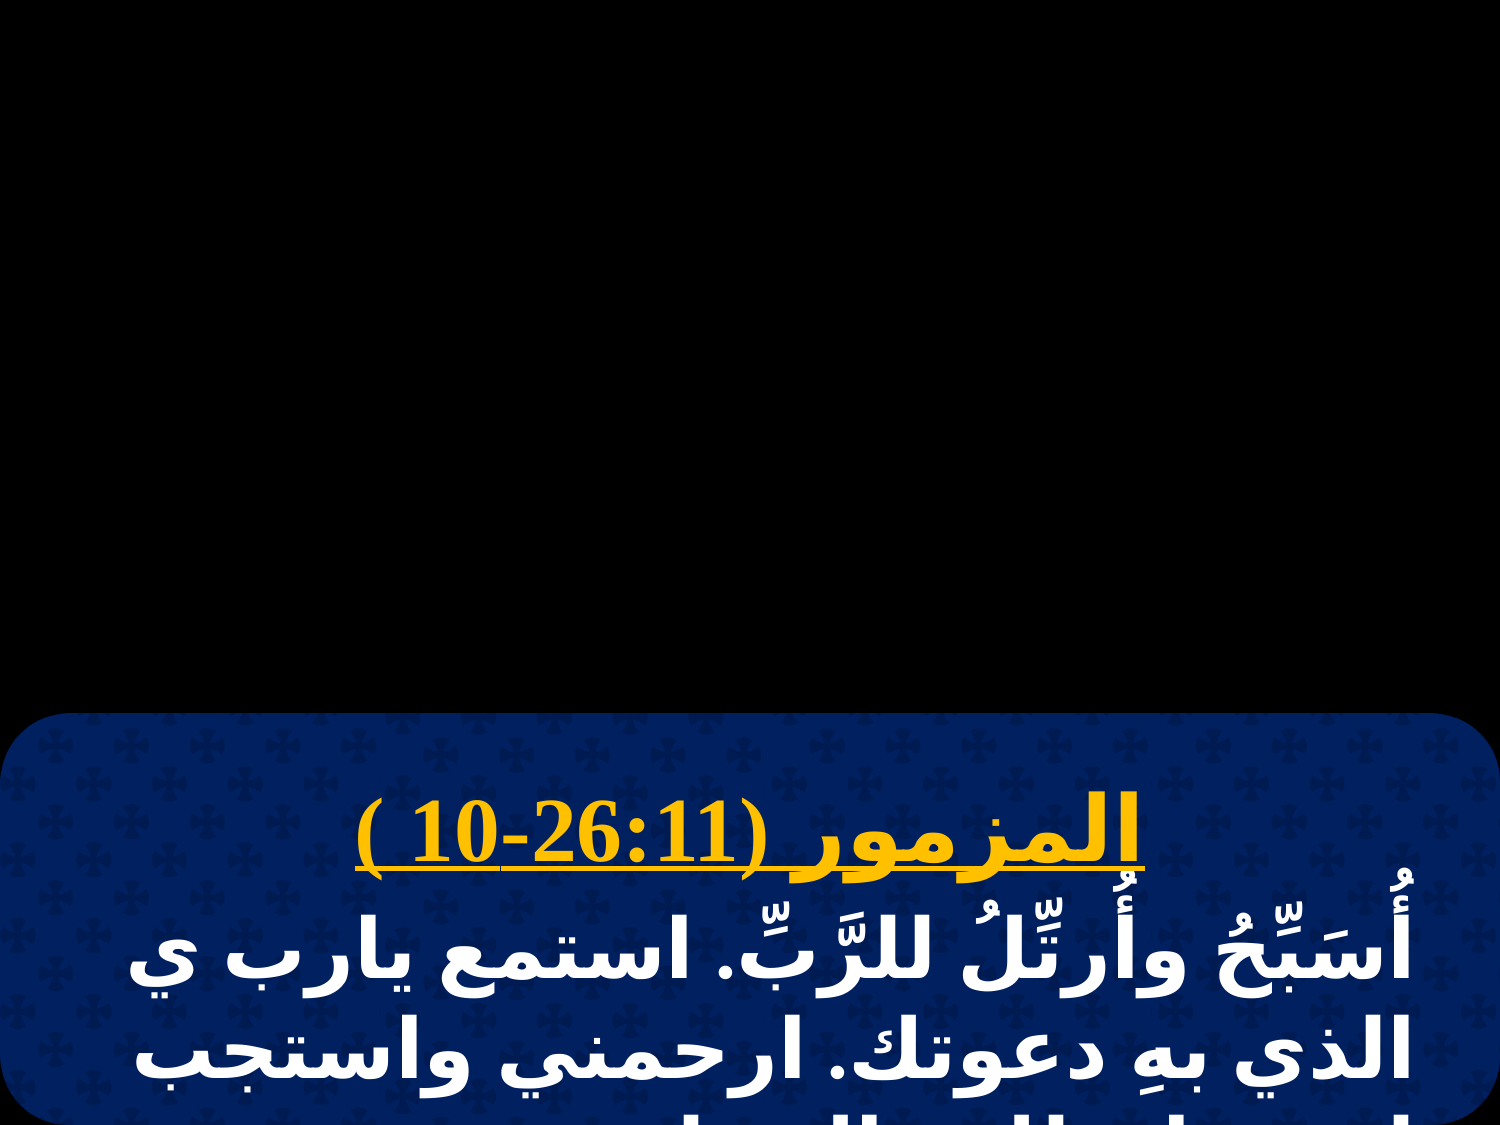

المزمور (26:11-10 )
أُسَبِّحُ وأُرتِّلُ للرَّبِّ. استمع يارب ي الذي بهِ دعوتك. ارحمني واستجب لي، فان لك قال قلبي.